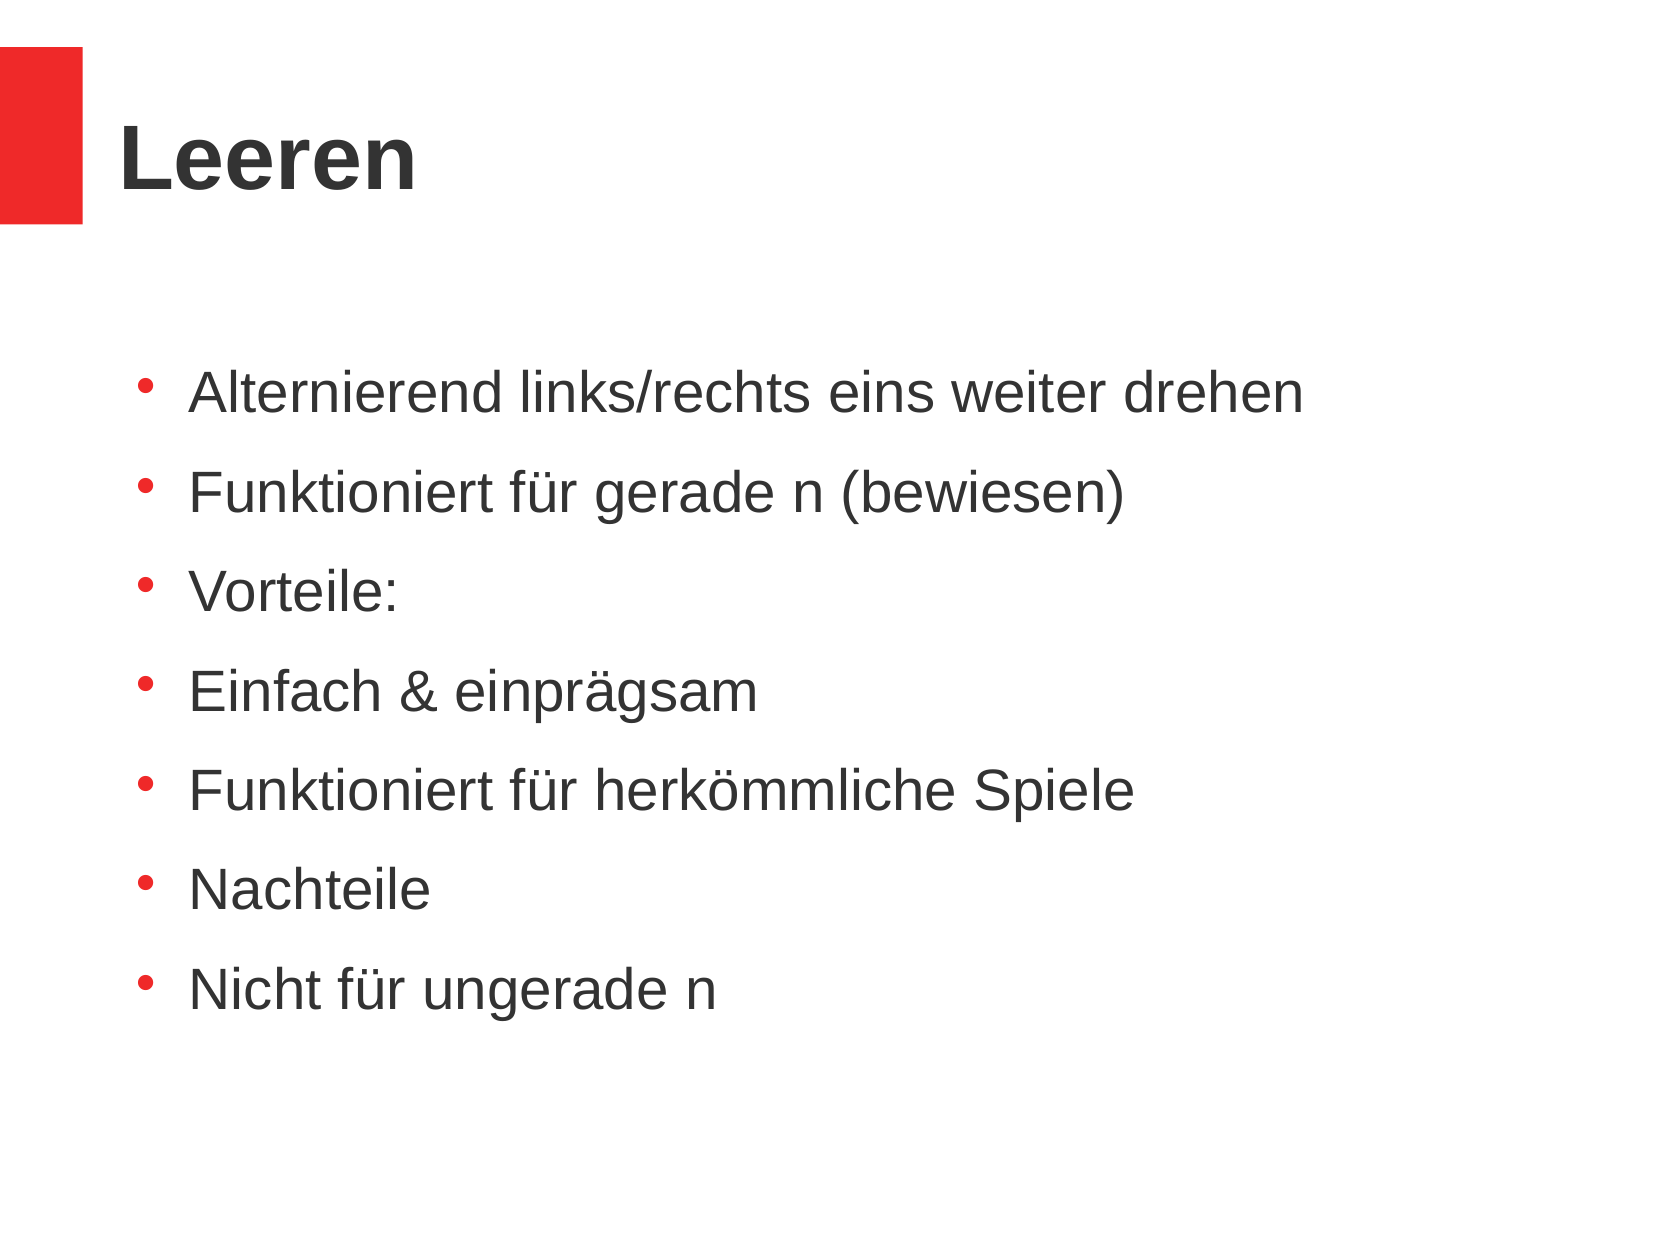

Leeren
Alternierend links/rechts eins weiter drehen
Funktioniert für gerade n (bewiesen)
Vorteile:
Einfach & einprägsam
Funktioniert für herkömmliche Spiele
Nachteile
Nicht für ungerade n